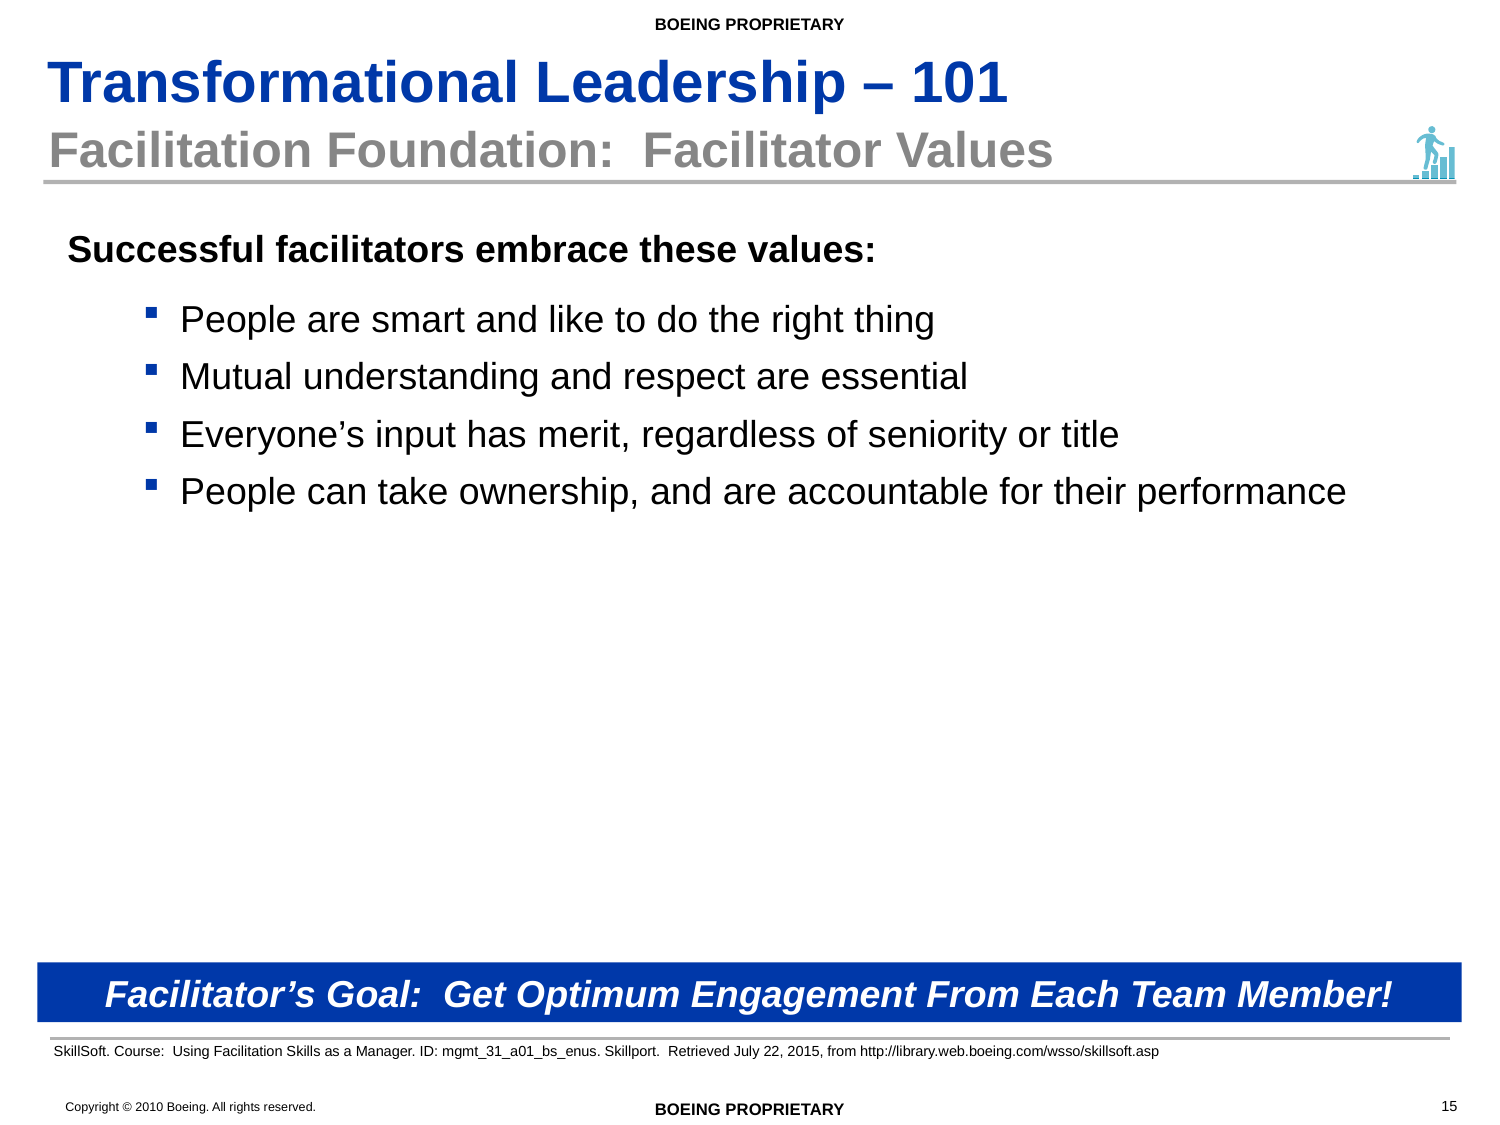

# Facilitation Foundation:  Facilitator Values
Successful facilitators embrace these values:
People are smart and like to do the right thing
Mutual understanding and respect are essential
Everyone’s input has merit, regardless of seniority or title
People can take ownership, and are accountable for their performance
Facilitator’s Goal:  Get Optimum Engagement From Each Team Member!
SkillSoft. Course:  Using Facilitation Skills as a Manager. ID: mgmt_31_a01_bs_enus. Skillport.  Retrieved July 22, 2015, from http://library.web.boeing.com/wsso/skillsoft.asp
15